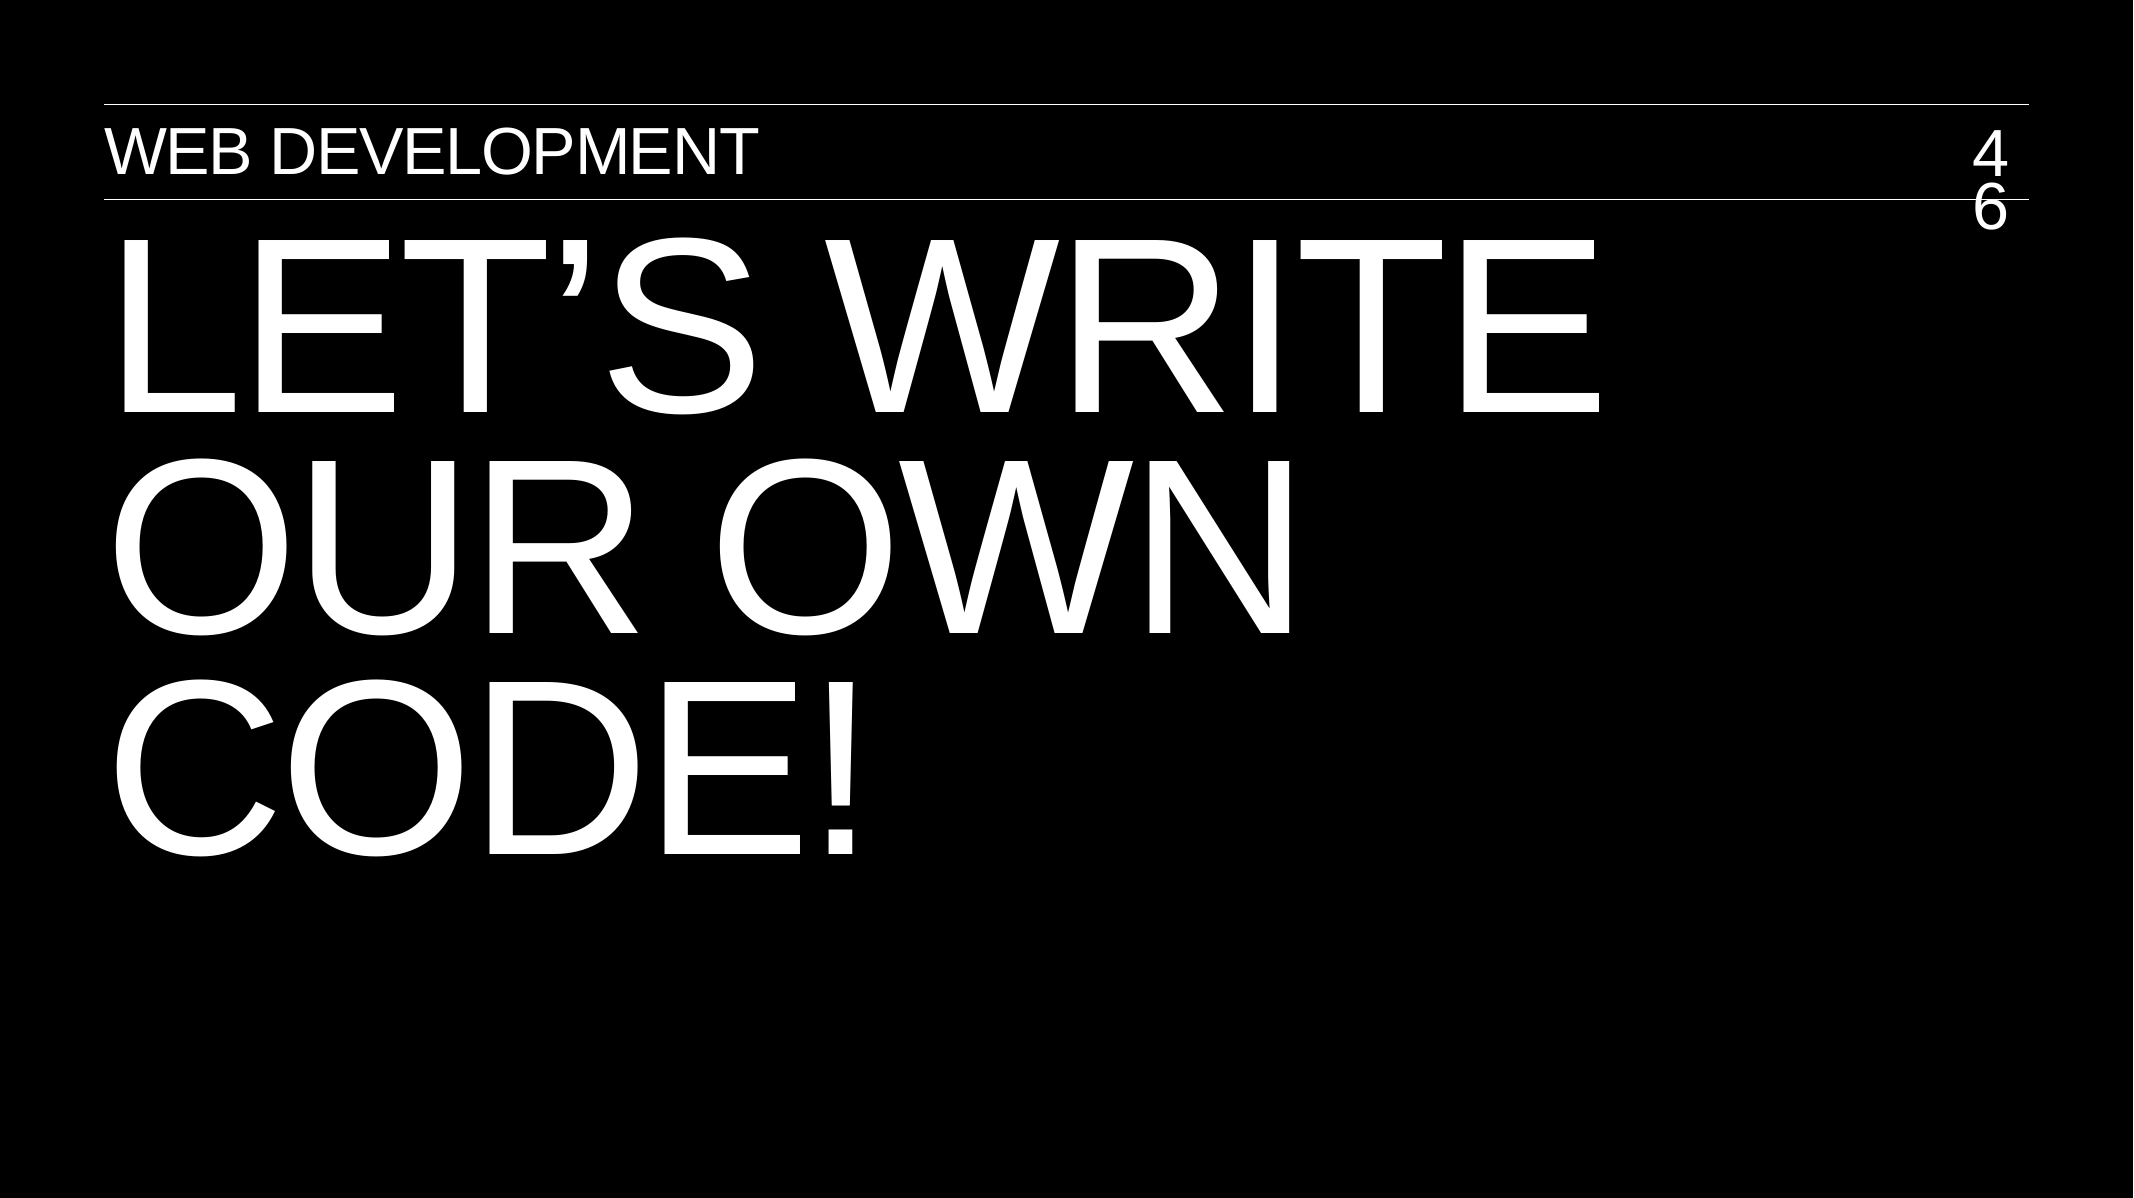

Web Development
46

LET’S WRITE
OUR OWN CODE!